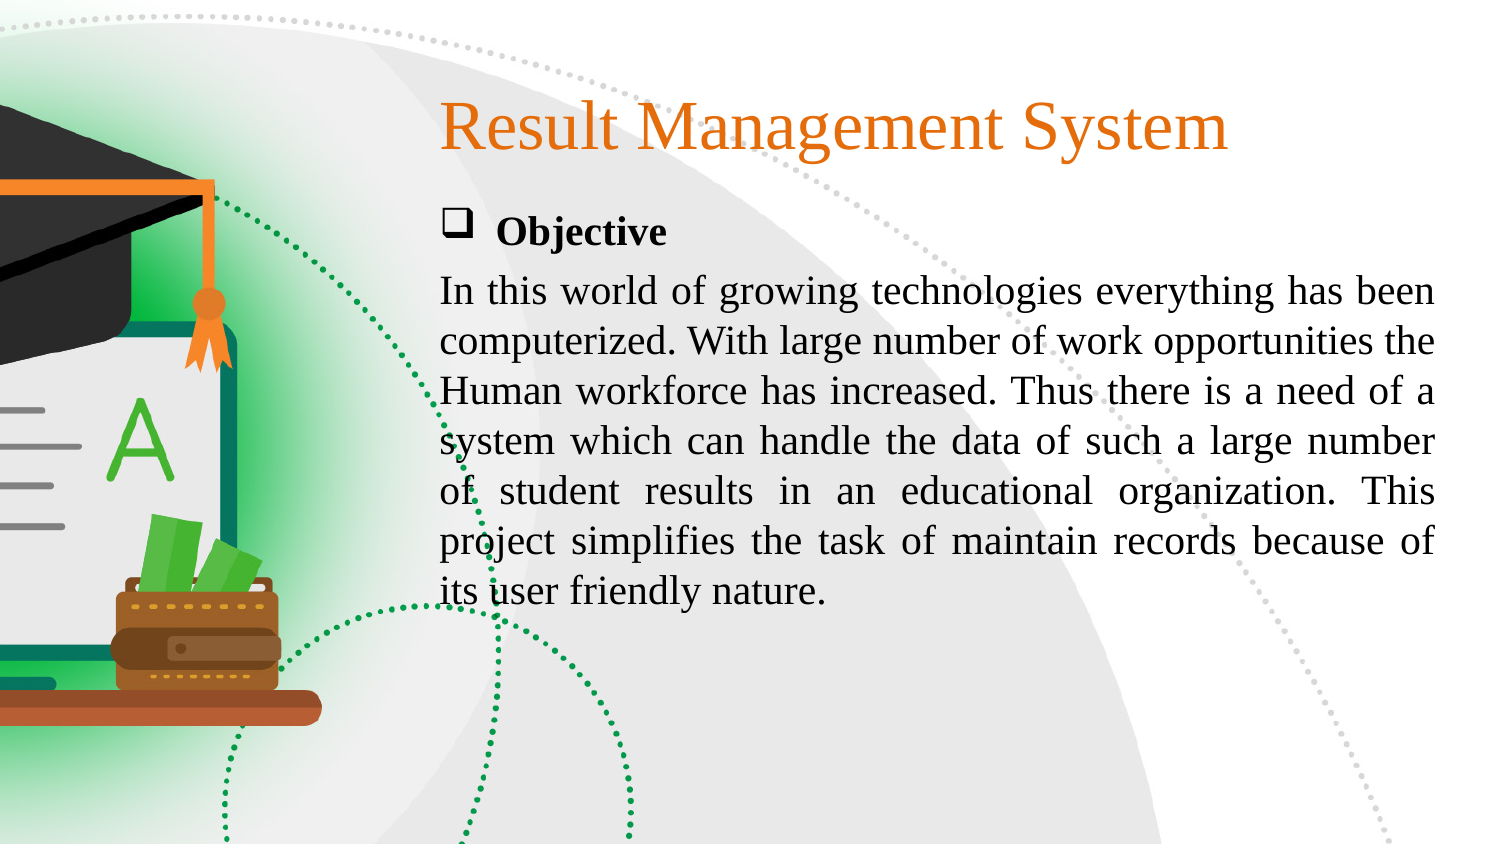

# Result Management System
Objective
In this world of growing technologies everything has been computerized. With large number of work opportunities the Human workforce has increased. Thus there is a need of a system which can handle the data of such a large number of student results in an educational organization. This project simplifies the task of maintain records because of its user friendly nature.